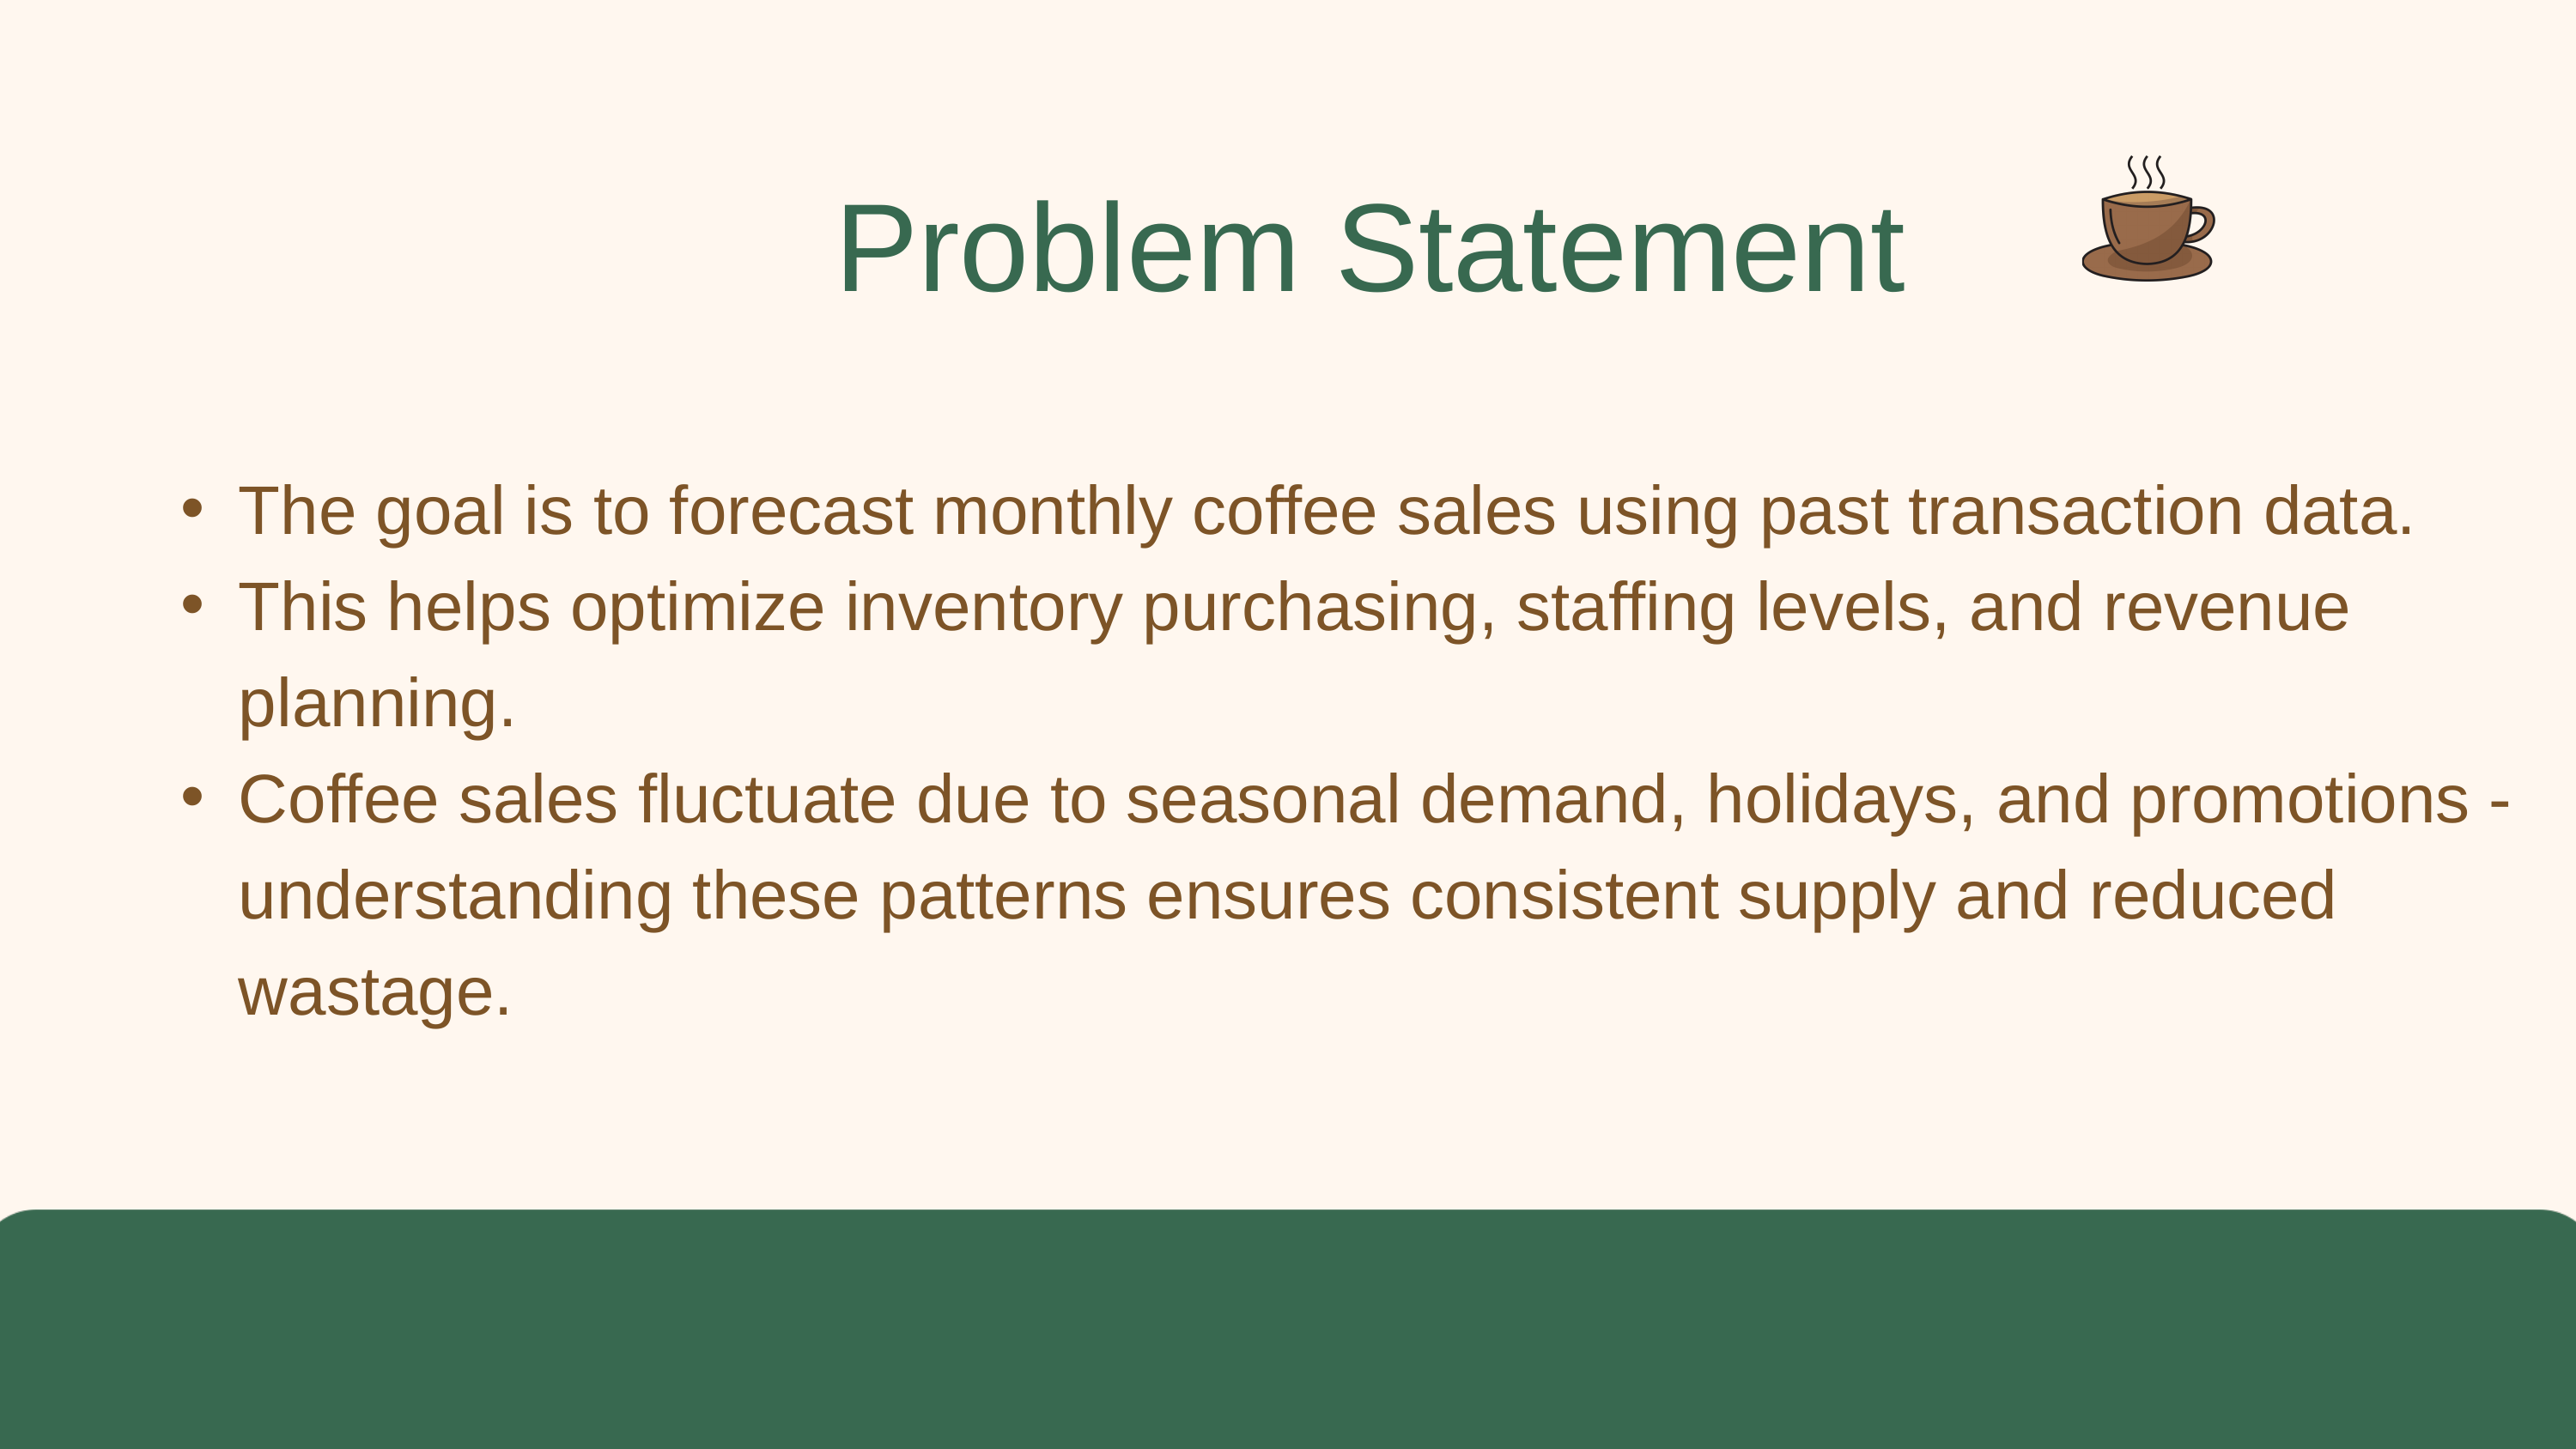

Problem Statement
The goal is to forecast monthly coffee sales using past transaction data.
This helps optimize inventory purchasing, staffing levels, and revenue planning.
Coffee sales fluctuate due to seasonal demand, holidays, and promotions - understanding these patterns ensures consistent supply and reduced wastage.